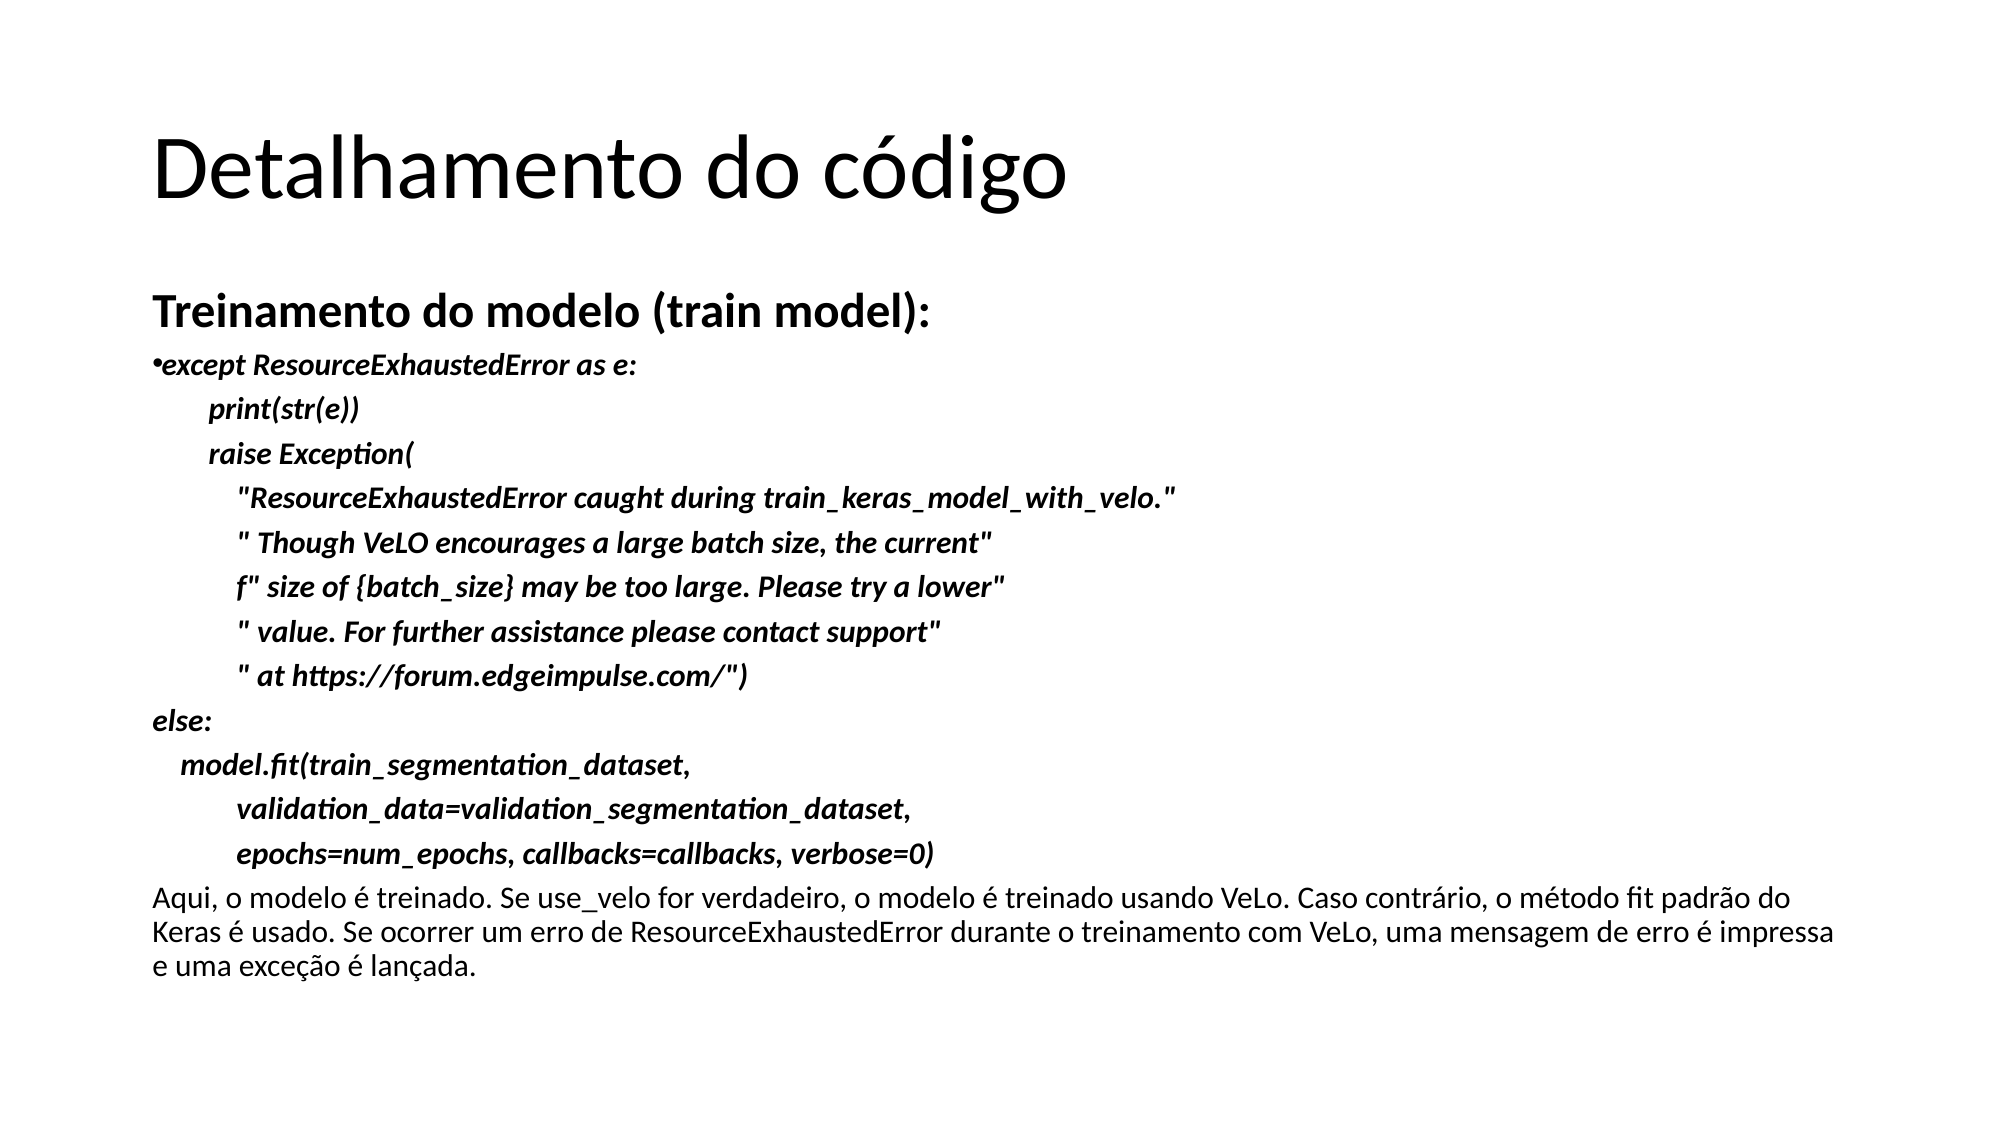

Esta linha obtém a camada chamada ‘block_6_expand_relu’ do modelo MobileNetV2 e a armazena na variável cut_point. Esta camada é o ponto em que o modelo será cortado.
logits = Conv2D(filters=num_classes, kernel_size=1, strides=1, activation=None, name='logits')(model)
# Detalhamento do código
Treinamento do modelo (train model):
except ResourceExhaustedError as e:
        print(str(e))
        raise Exception(
            "ResourceExhaustedError caught during train_keras_model_with_velo."
            " Though VeLO encourages a large batch size, the current"
            f" size of {batch_size} may be too large. Please try a lower"
            " value. For further assistance please contact support"
            " at https://forum.edgeimpulse.com/")
else:
    model.fit(train_segmentation_dataset,
            validation_data=validation_segmentation_dataset,
            epochs=num_epochs, callbacks=callbacks, verbose=0)
Aqui, o modelo é treinado. Se use_velo for verdadeiro, o modelo é treinado usando VeLo. Caso contrário, o método fit padrão do Keras é usado. Se ocorrer um erro de ResourceExhaustedError durante o treinamento com VeLo, uma mensagem de erro é impressa e uma exceção é lançada.